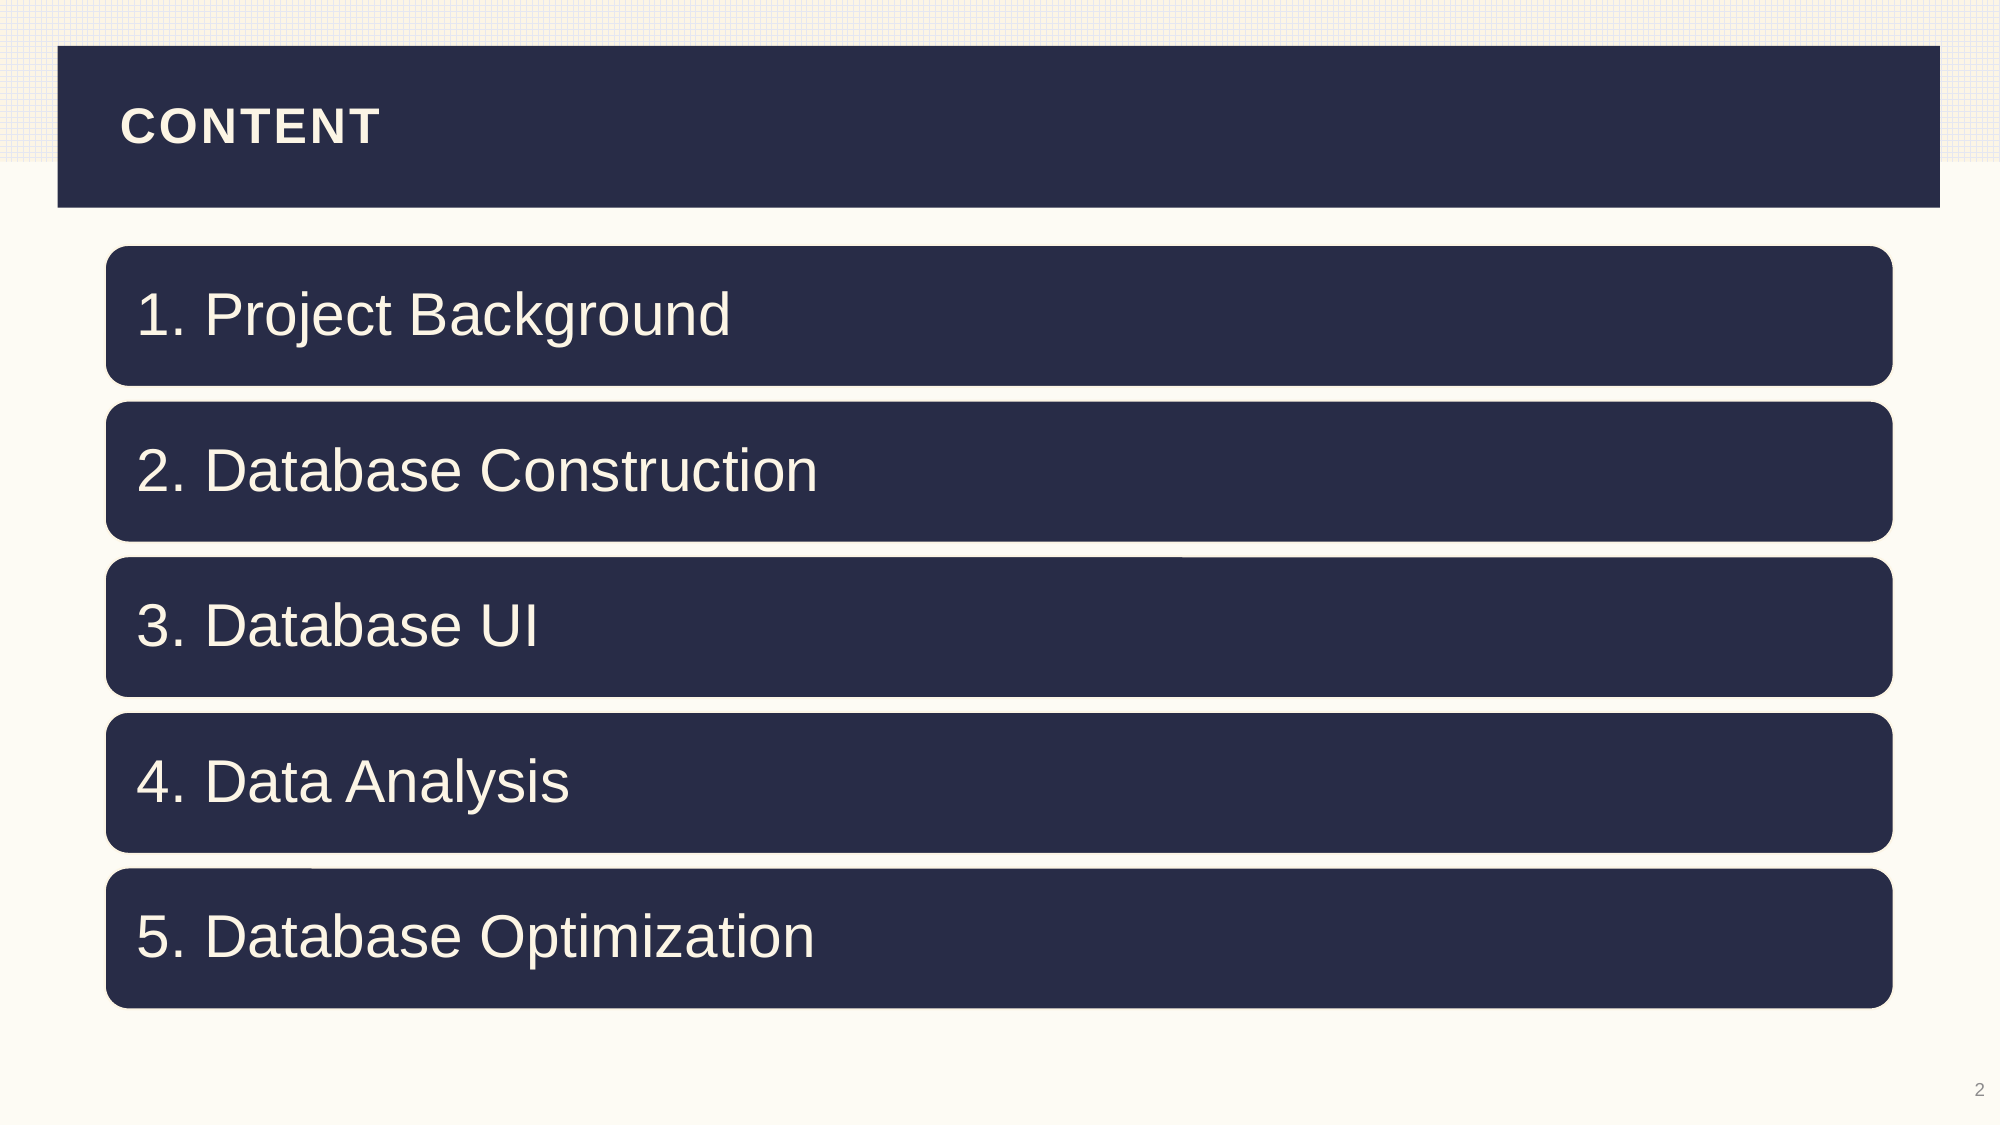

# CONTENT
1. Project Background
2. Database Construction
3. Database UI
4. Data Analysis
5. Database Optimization
2